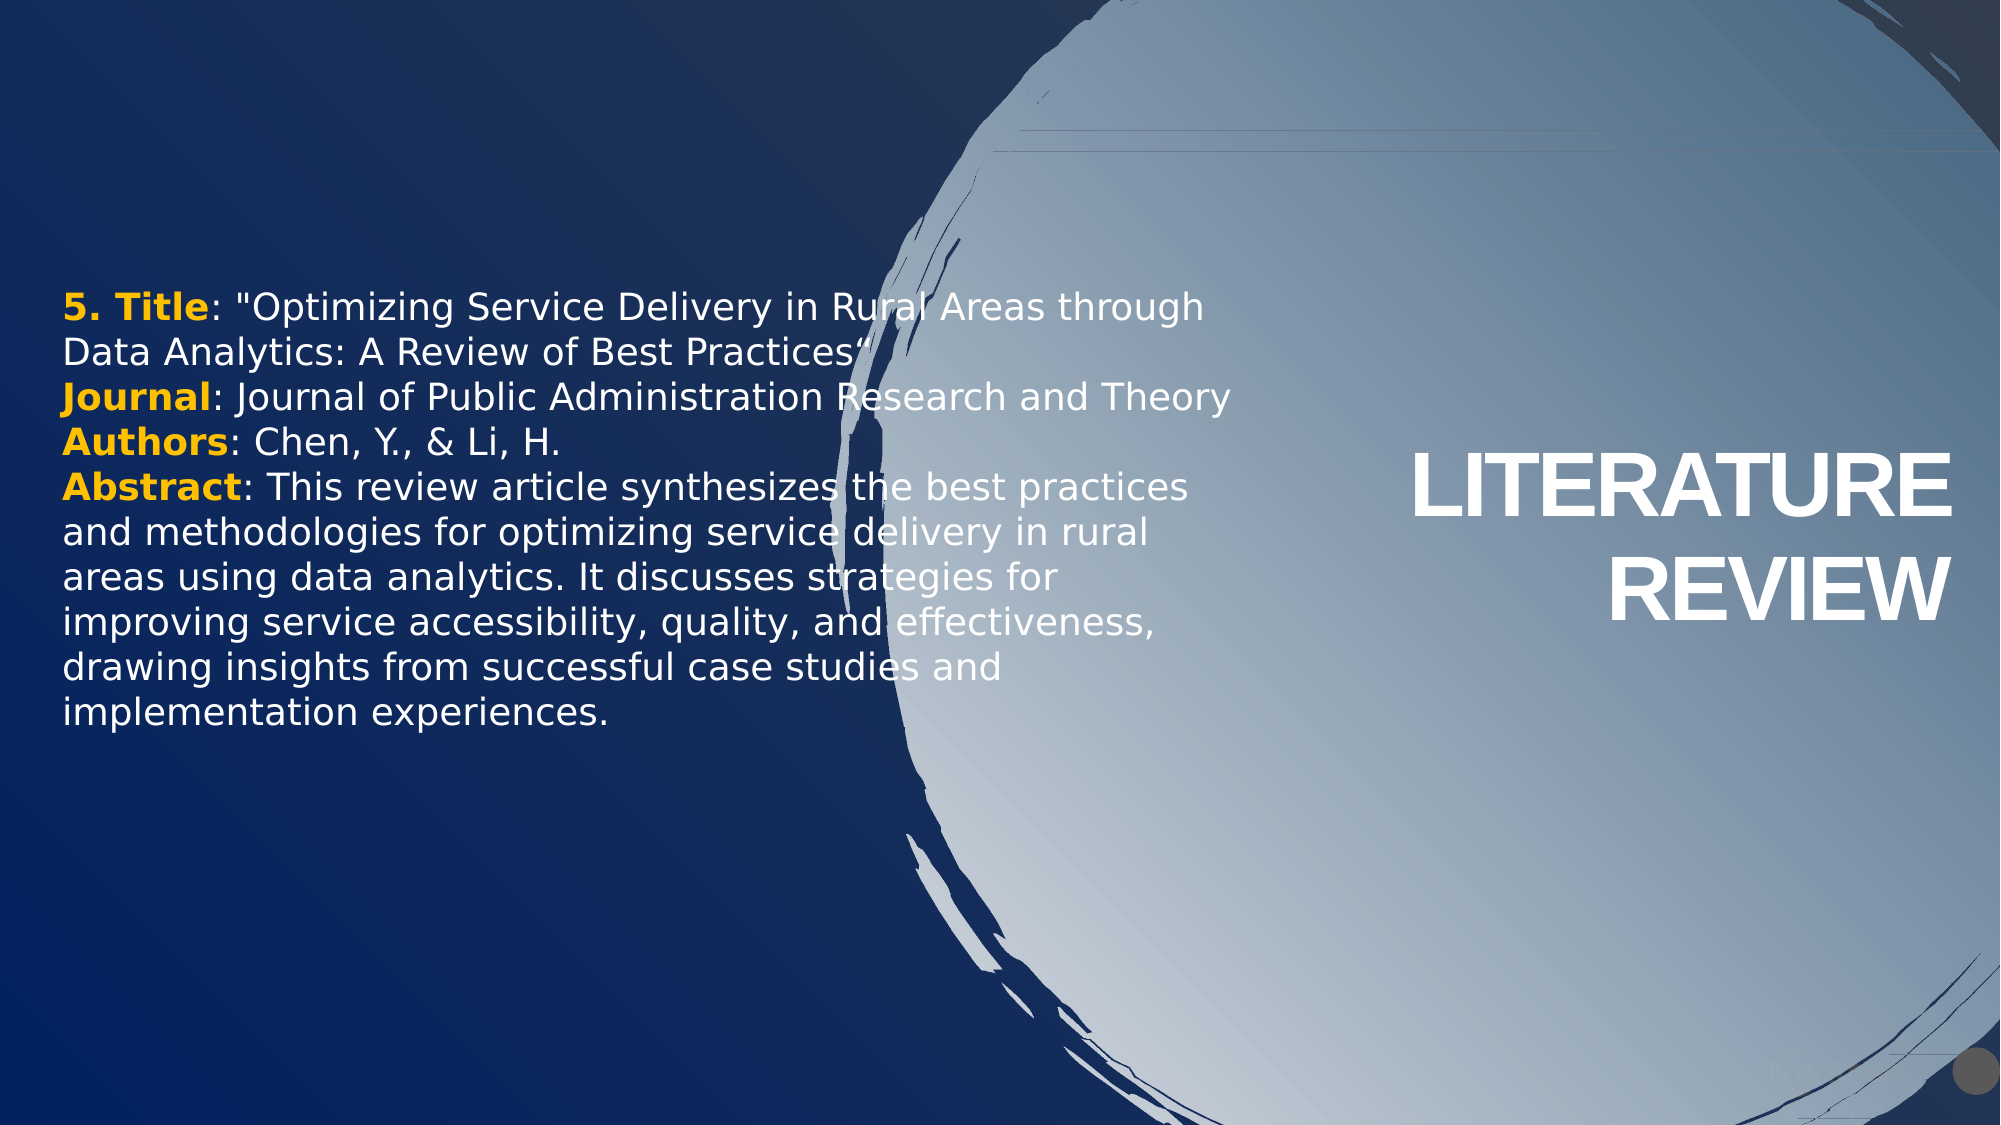

5. Title: "Optimizing Service Delivery in Rural Areas through Data Analytics: A Review of Best Practices“
Journal: Journal of Public Administration Research and Theory
Authors: Chen, Y., & Li, H.
Abstract: This review article synthesizes the best practices and methodologies for optimizing service delivery in rural areas using data analytics. It discusses strategies for improving service accessibility, quality, and effectiveness, drawing insights from successful case studies and implementation experiences.
# Literature review
8